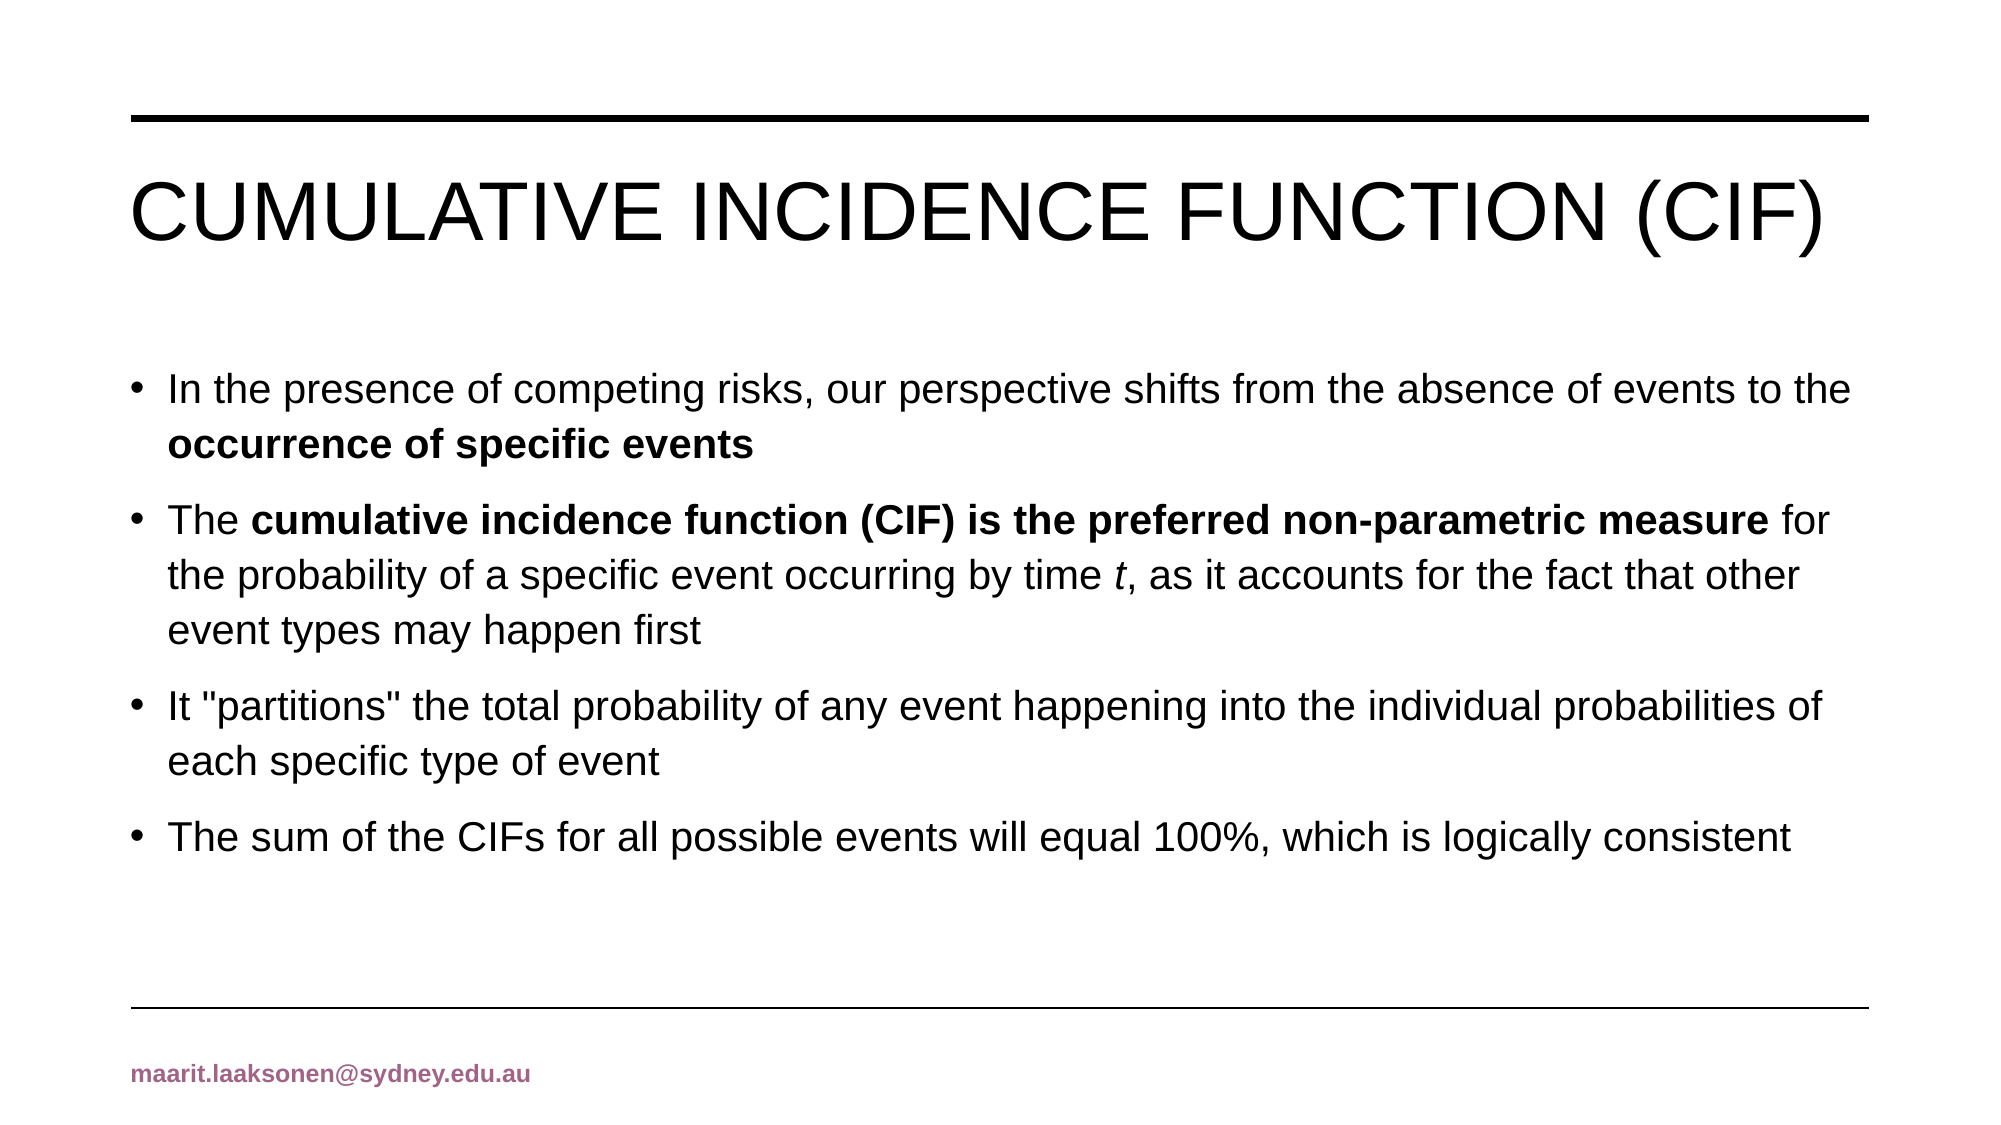

# Cumulative incidence function (CIF)
In the presence of competing risks, our perspective shifts from the absence of events to the occurrence of specific events
The cumulative incidence function (CIF) is the preferred non-parametric measure for the probability of a specific event occurring by time t, as it accounts for the fact that other event types may happen first
It "partitions" the total probability of any event happening into the individual probabilities of each specific type of event
The sum of the CIFs for all possible events will equal 100%, which is logically consistent
maarit.laaksonen@sydney.edu.au